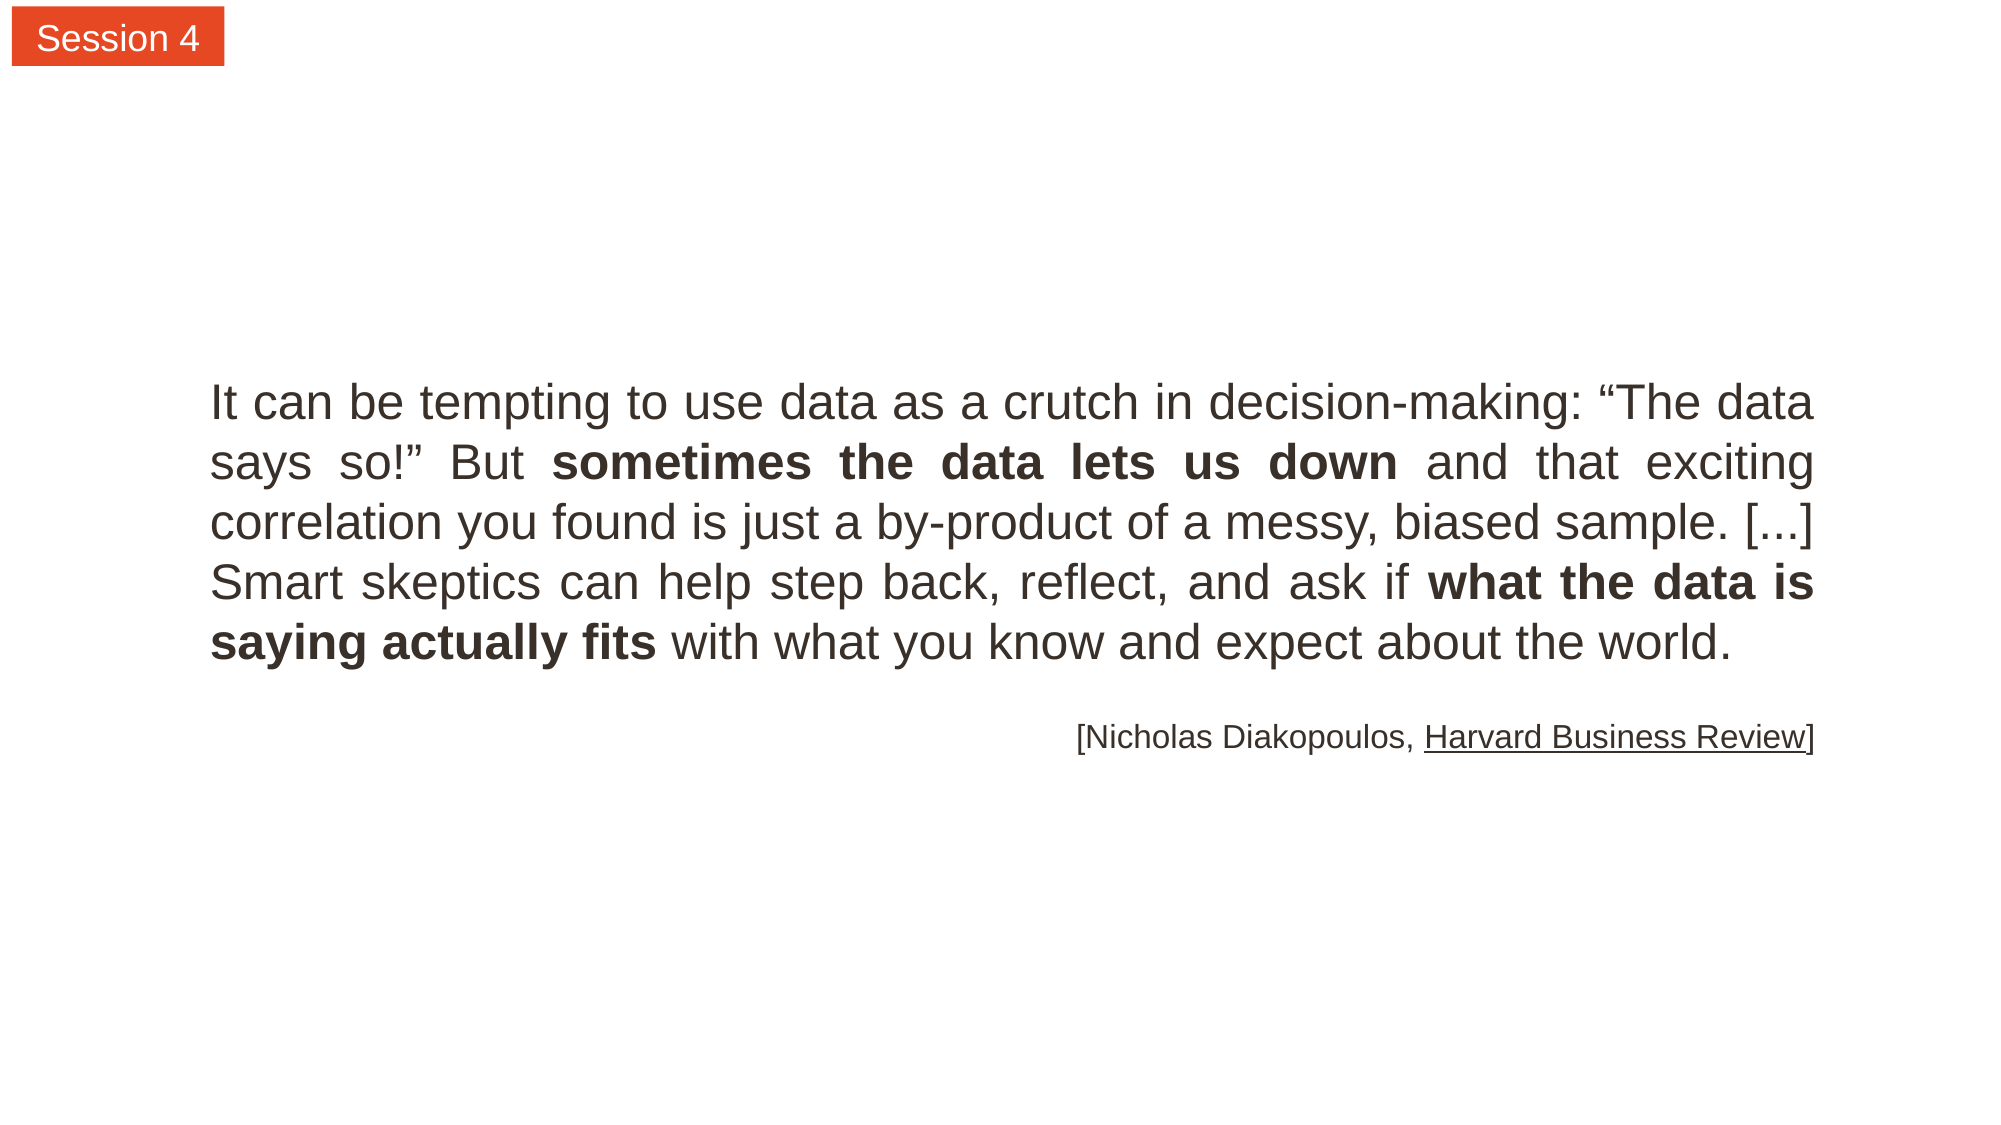

Session 4
It can be tempting to use data as a crutch in decision-making: “The data says so!” But sometimes the data lets us down and that exciting correlation you found is just a by-product of a messy, biased sample. [...] Smart skeptics can help step back, reflect, and ask if what the data is saying actually fits with what you know and expect about the world.
[Nicholas Diakopoulos, Harvard Business Review]
INTRODUCTION TO MACHINE LEARNING
193